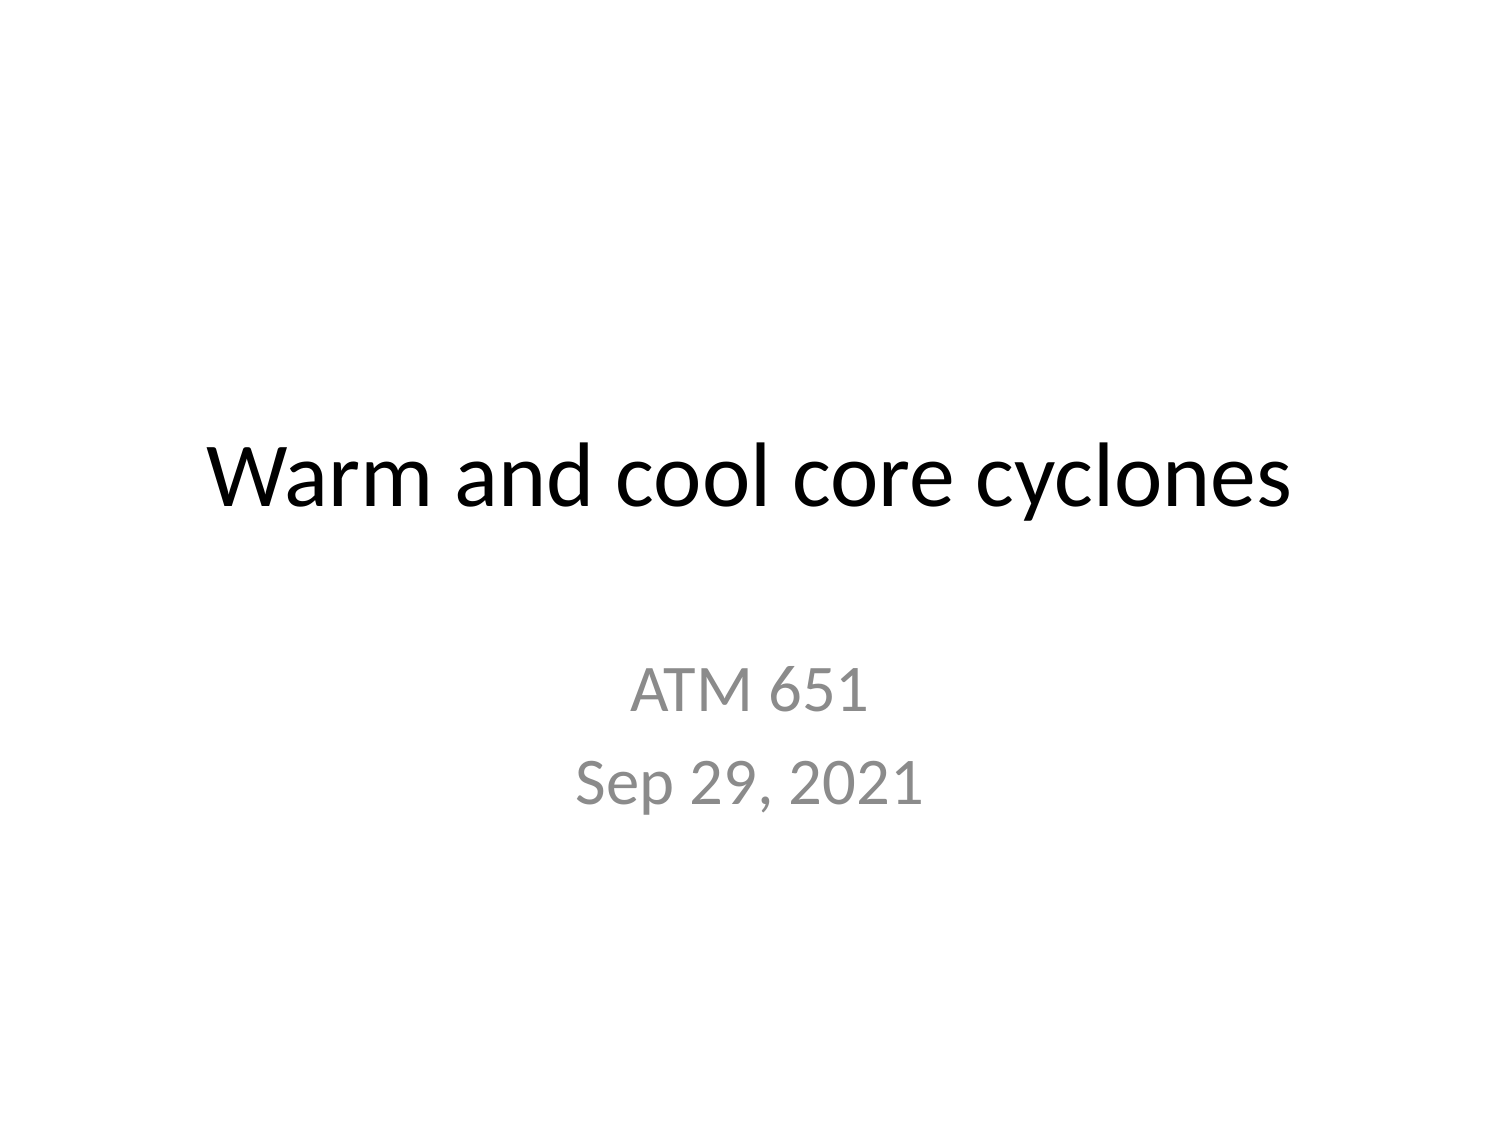

# Warm and cool core cyclones
ATM 651
Sep 29, 2021